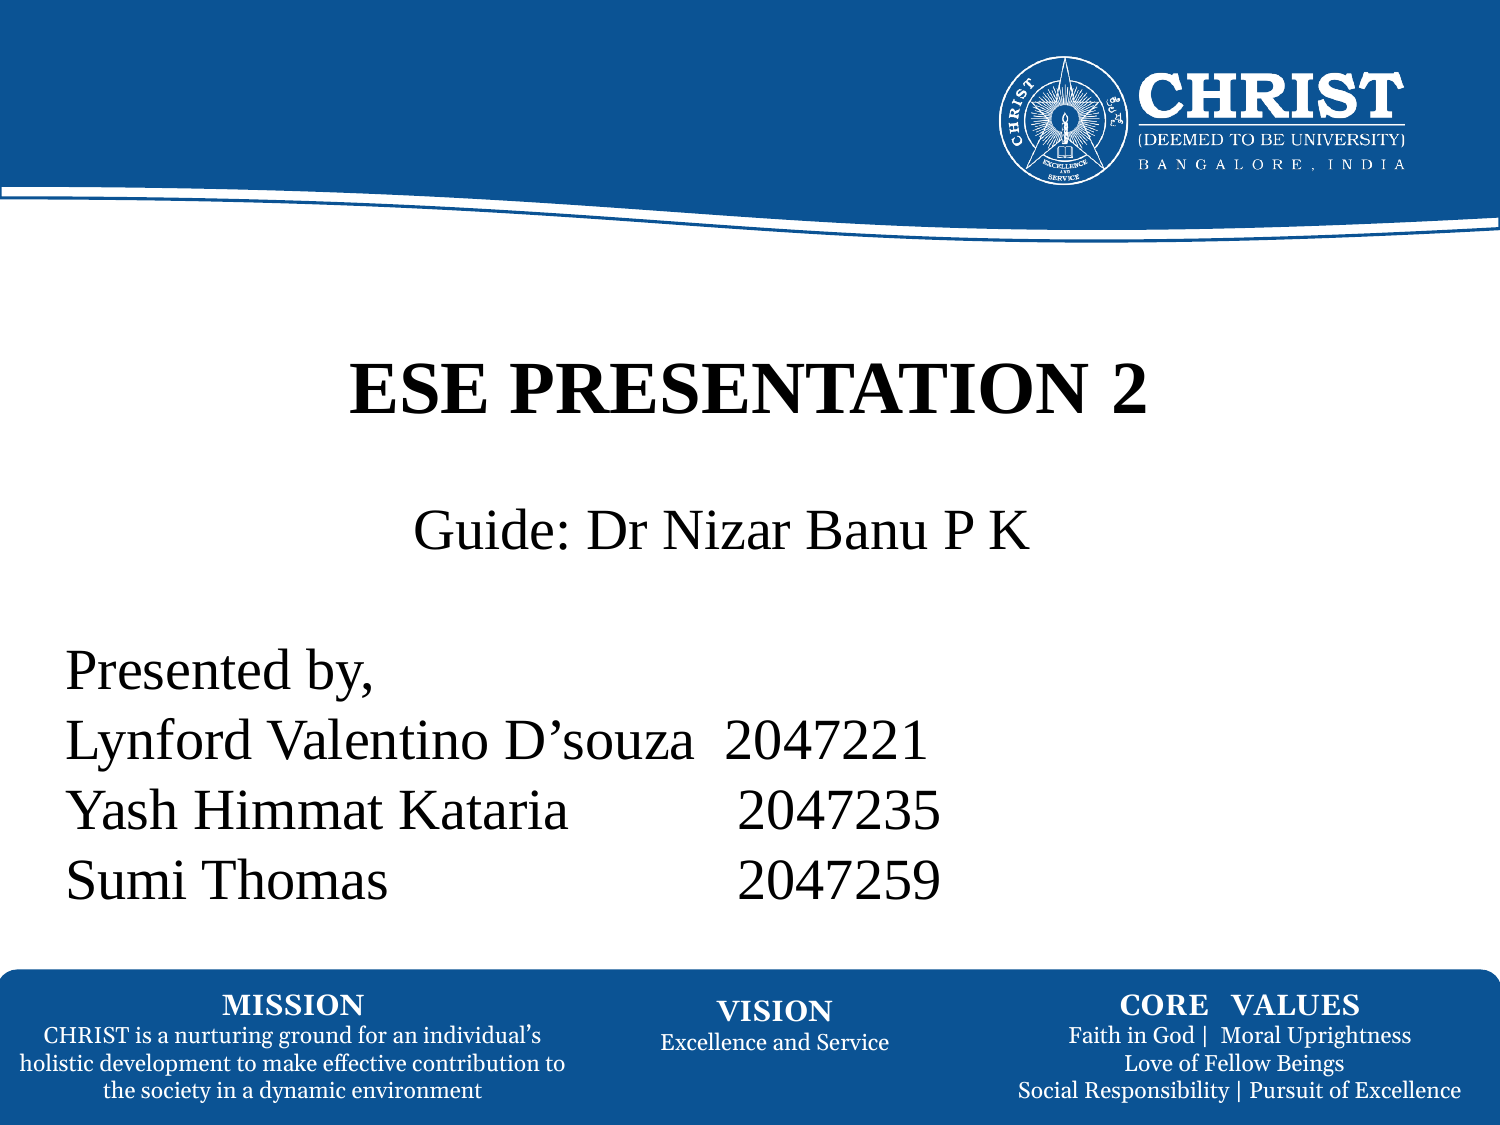

# ESE PRESENTATION 2
                        Guide: Dr Nizar Banu P K

Presented by,
Lynford Valentino D’souza  2047221
Yash Himmat Kataria 	     2047235
Sumi Thomas                        2047259